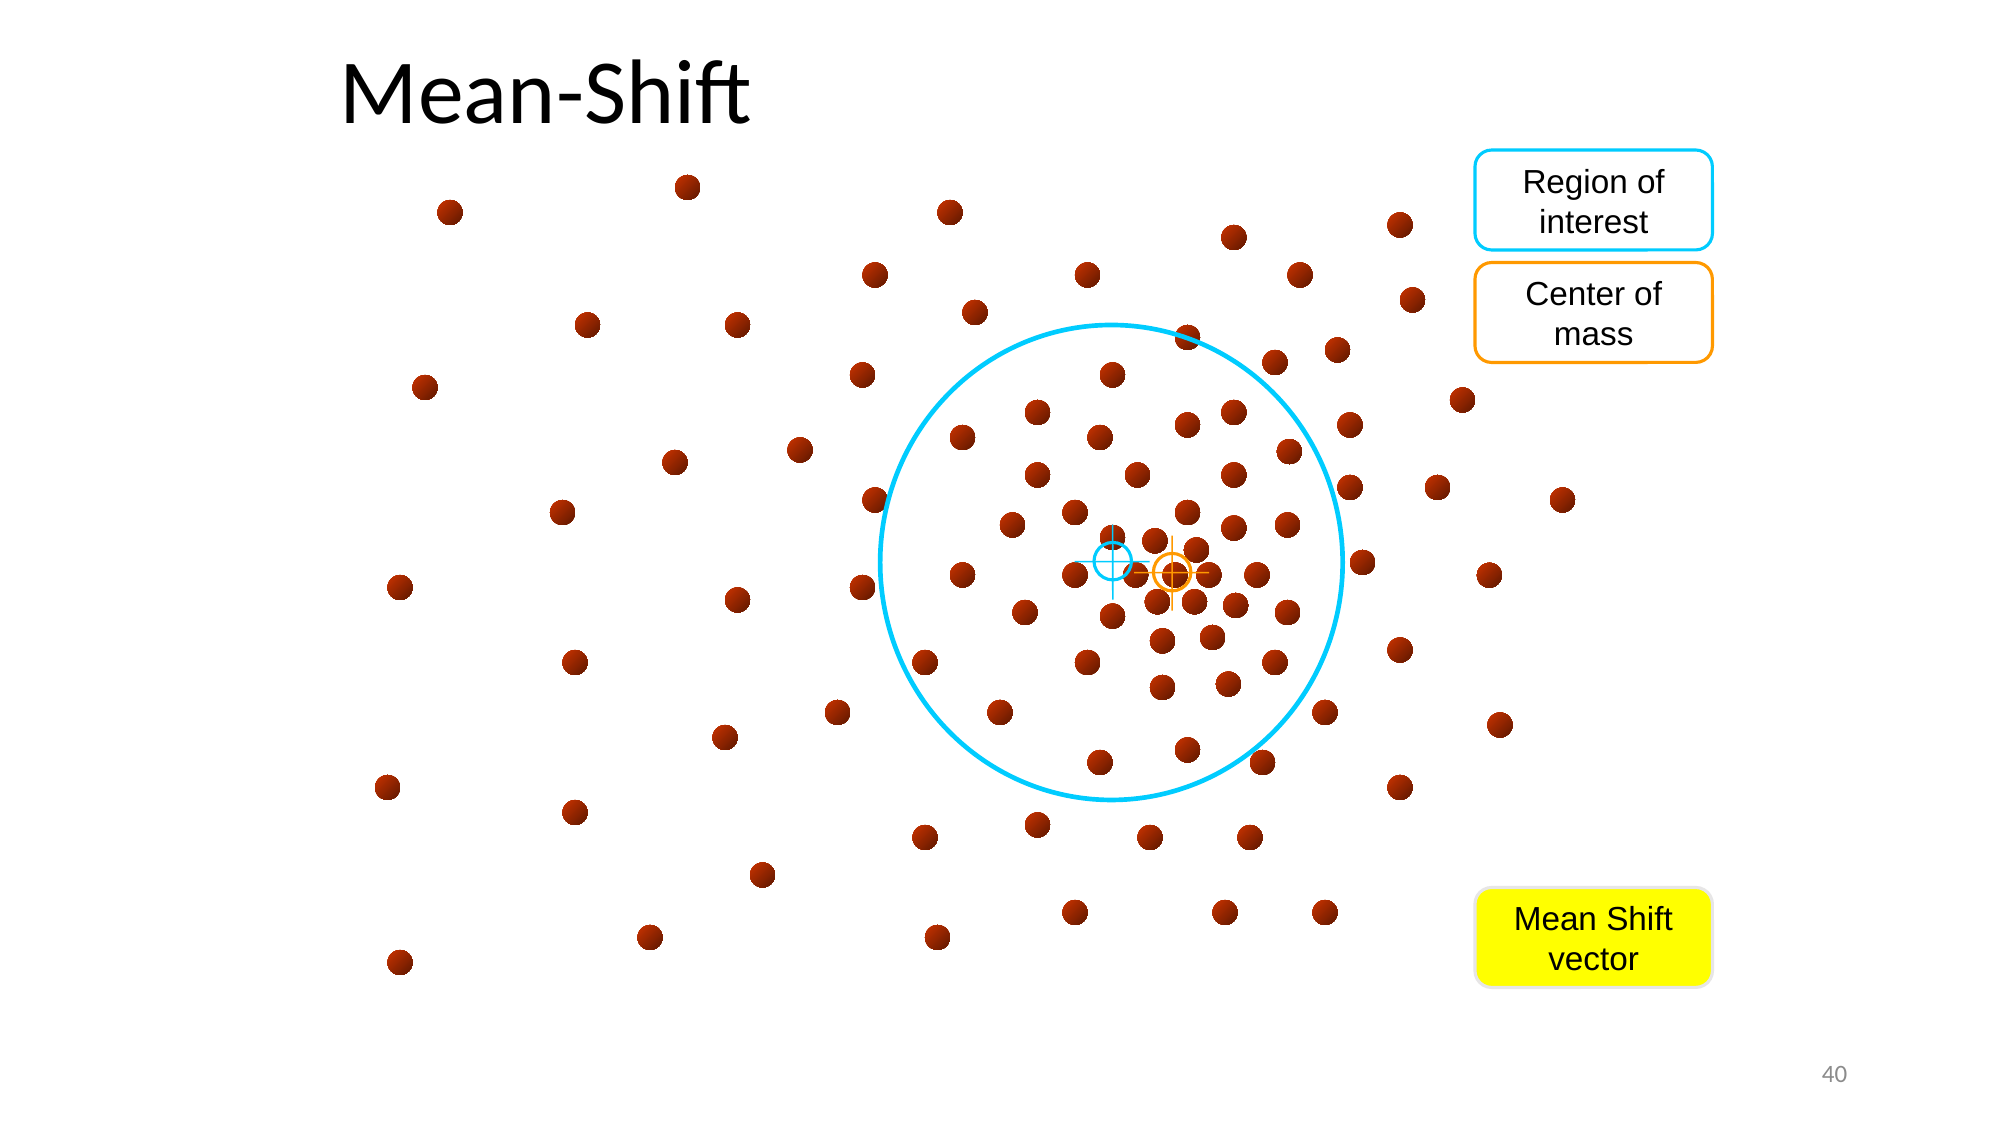

# Mean-Shift
Region of
interest

Center of
mass

Mean Shift
vector

40
26-Oct-17
40